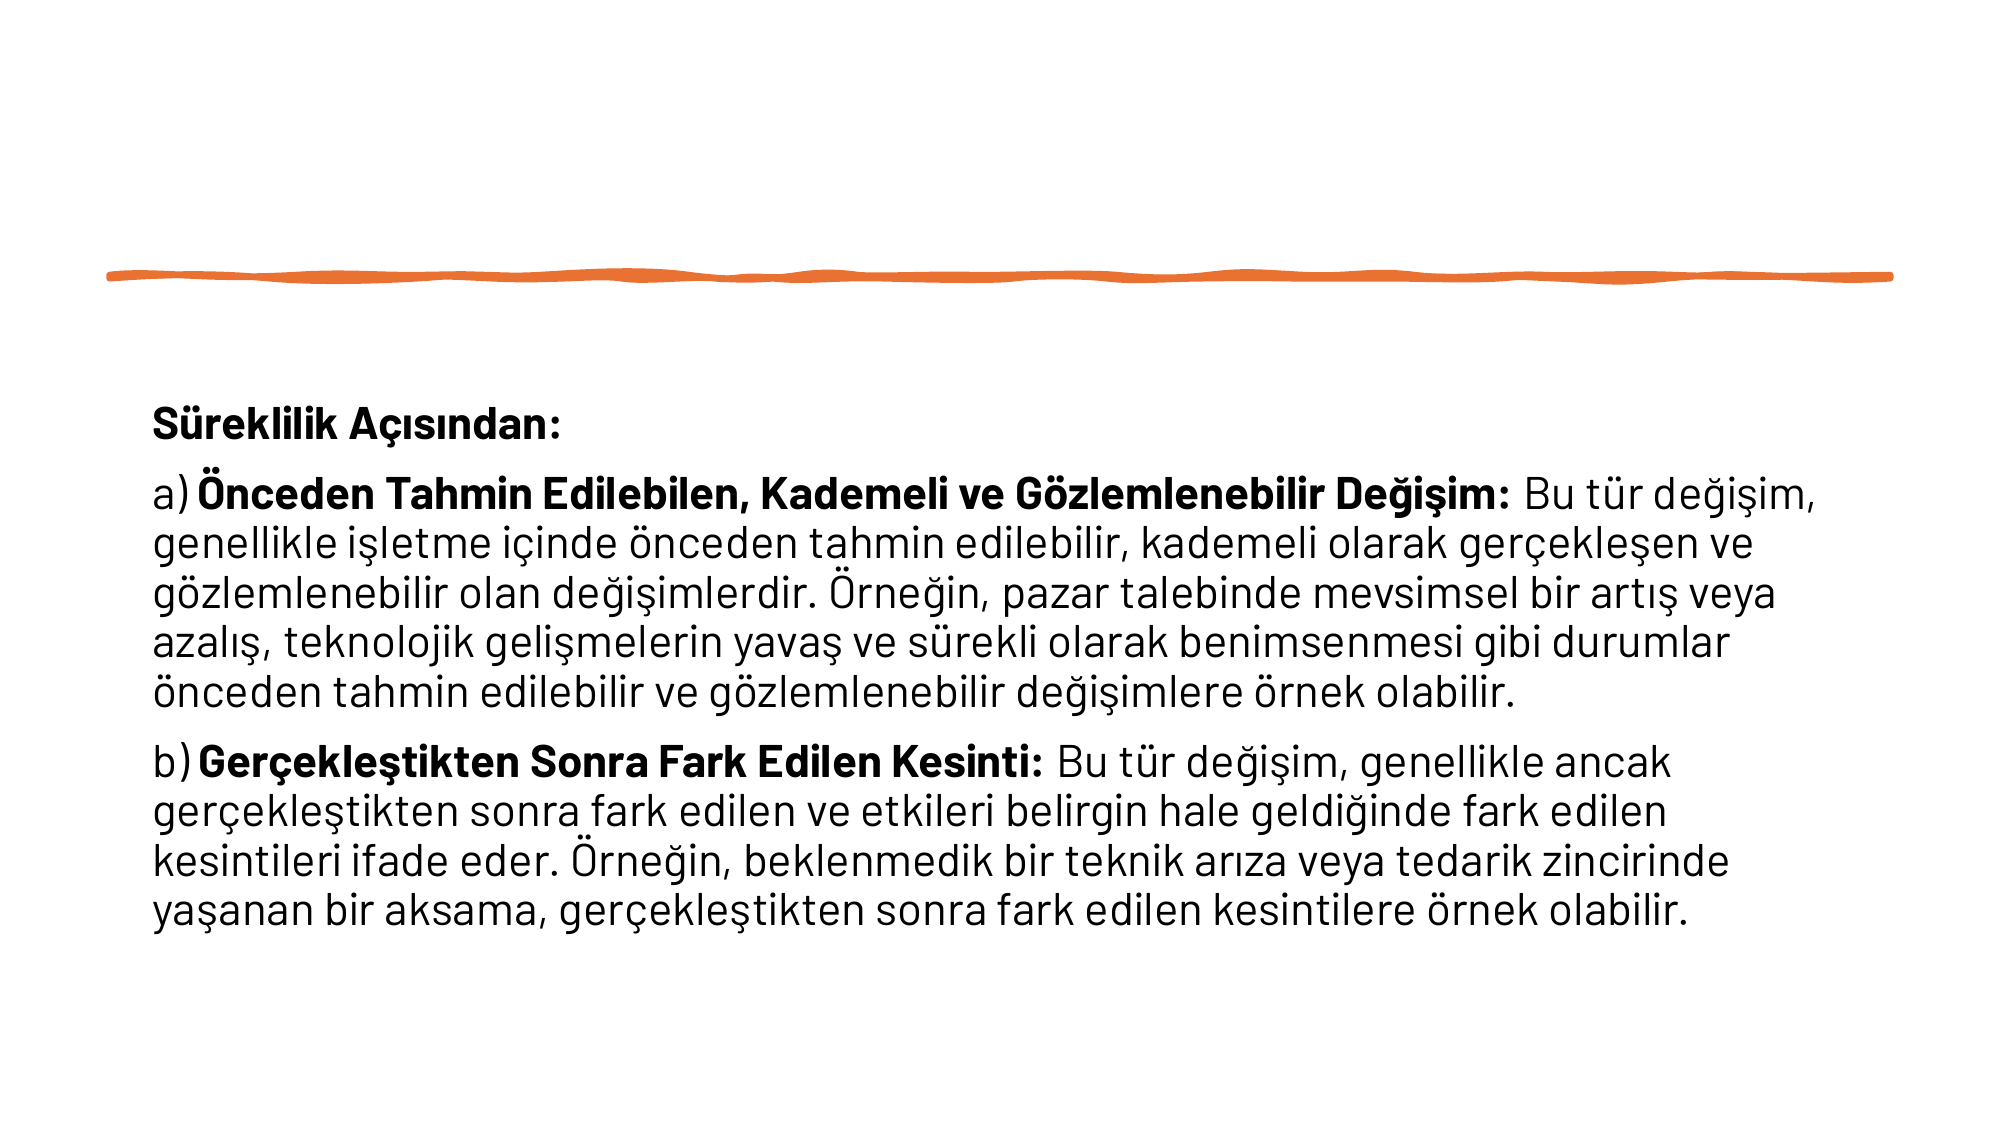

Süreklilik Açısından:
a) Önceden Tahmin Edilebilen, Kademeli ve Gözlemlenebilir Değişim: Bu tür değişim, genellikle işletme içinde önceden tahmin edilebilir, kademeli olarak gerçekleşen ve gözlemlenebilir olan değişimlerdir. Örneğin, pazar talebinde mevsimsel bir artış veya azalış, teknolojik gelişmelerin yavaş ve sürekli olarak benimsenmesi gibi durumlar önceden tahmin edilebilir ve gözlemlenebilir değişimlere örnek olabilir.
b) Gerçekleştikten Sonra Fark Edilen Kesinti: Bu tür değişim, genellikle ancak gerçekleştikten sonra fark edilen ve etkileri belirgin hale geldiğinde fark edilen kesintileri ifade eder. Örneğin, beklenmedik bir teknik arıza veya tedarik zincirinde yaşanan bir aksama, gerçekleştikten sonra fark edilen kesintilere örnek olabilir.